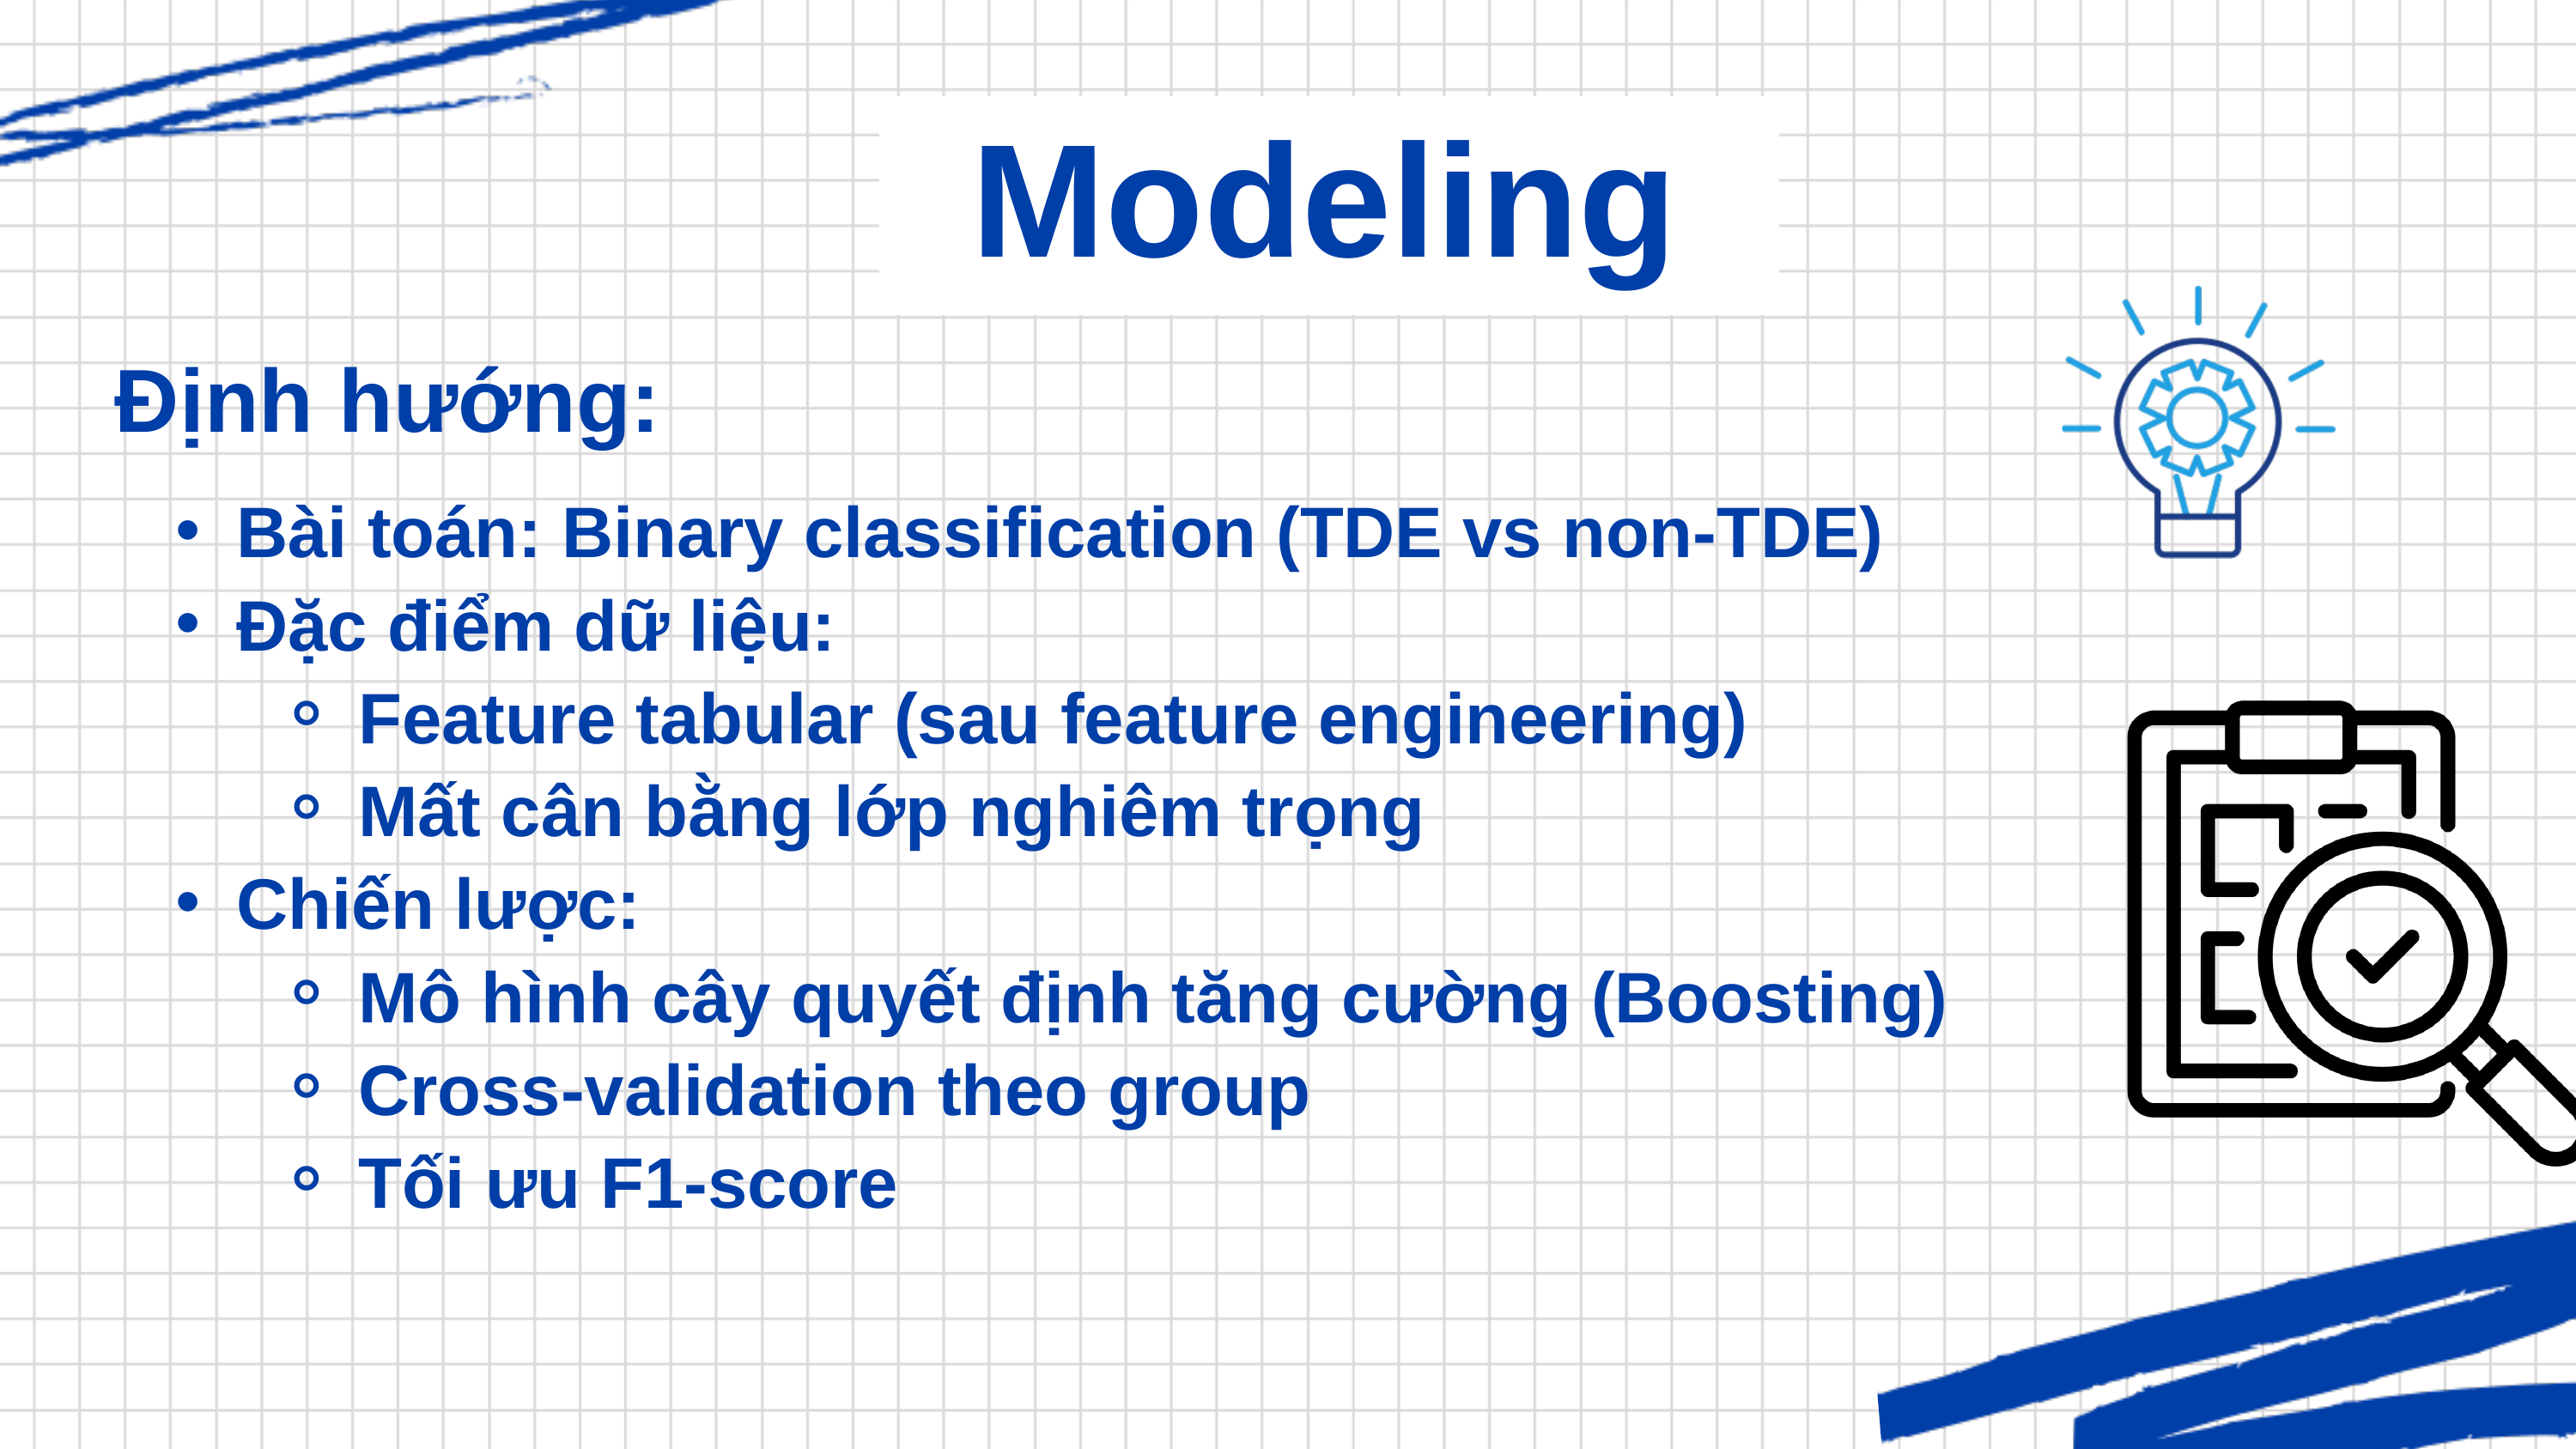

Modeling

Định hướng:
Bài toán: Binary classification (TDE vs non-TDE)
Đặc điểm dữ liệu:
Feature tabular (sau feature engineering)
Mất cân bằng lớp nghiêm trọng
Chiến lược:
Mô hình cây quyết định tăng cường (Boosting)
Cross-validation theo group
Tối ưu F1-score